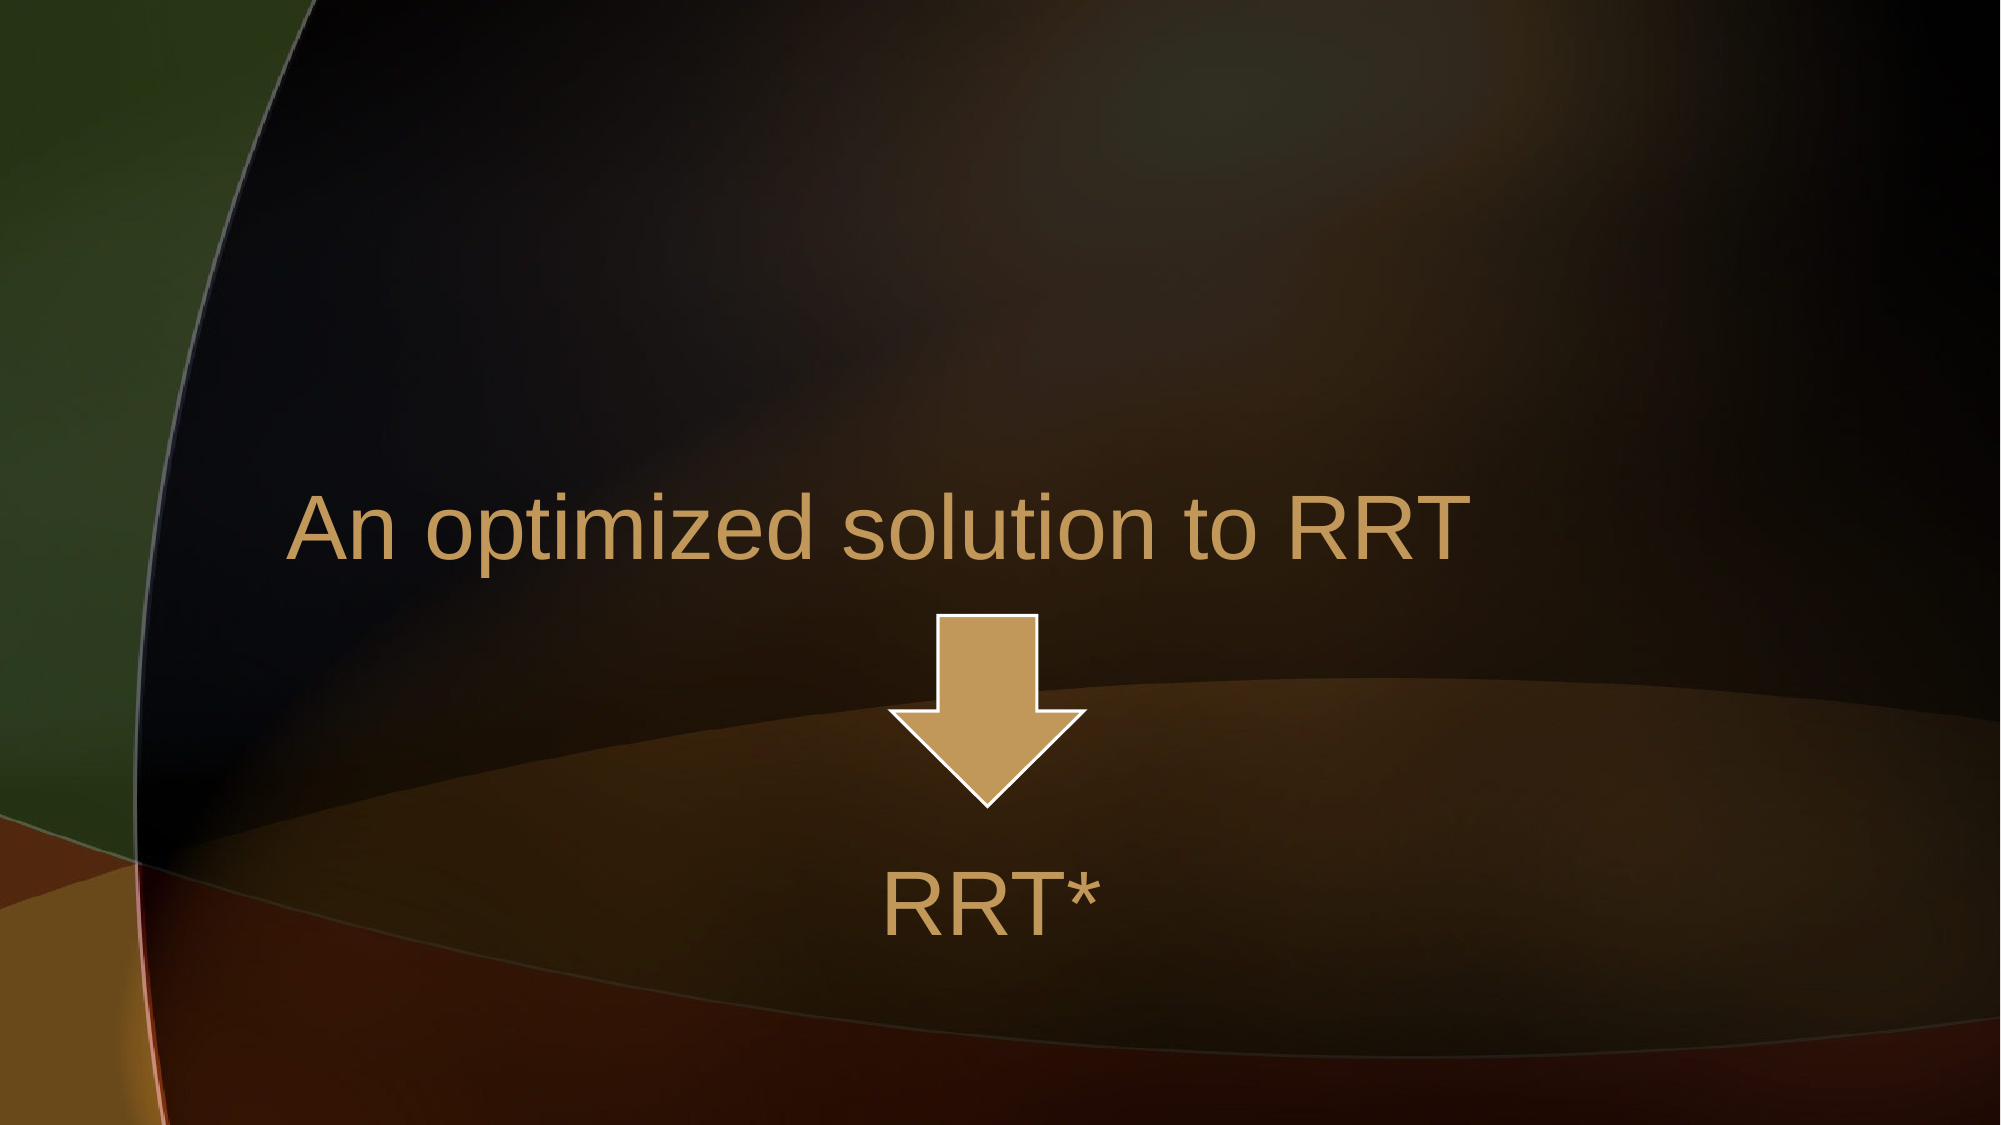

# An optimized solution to RRT

RRT*